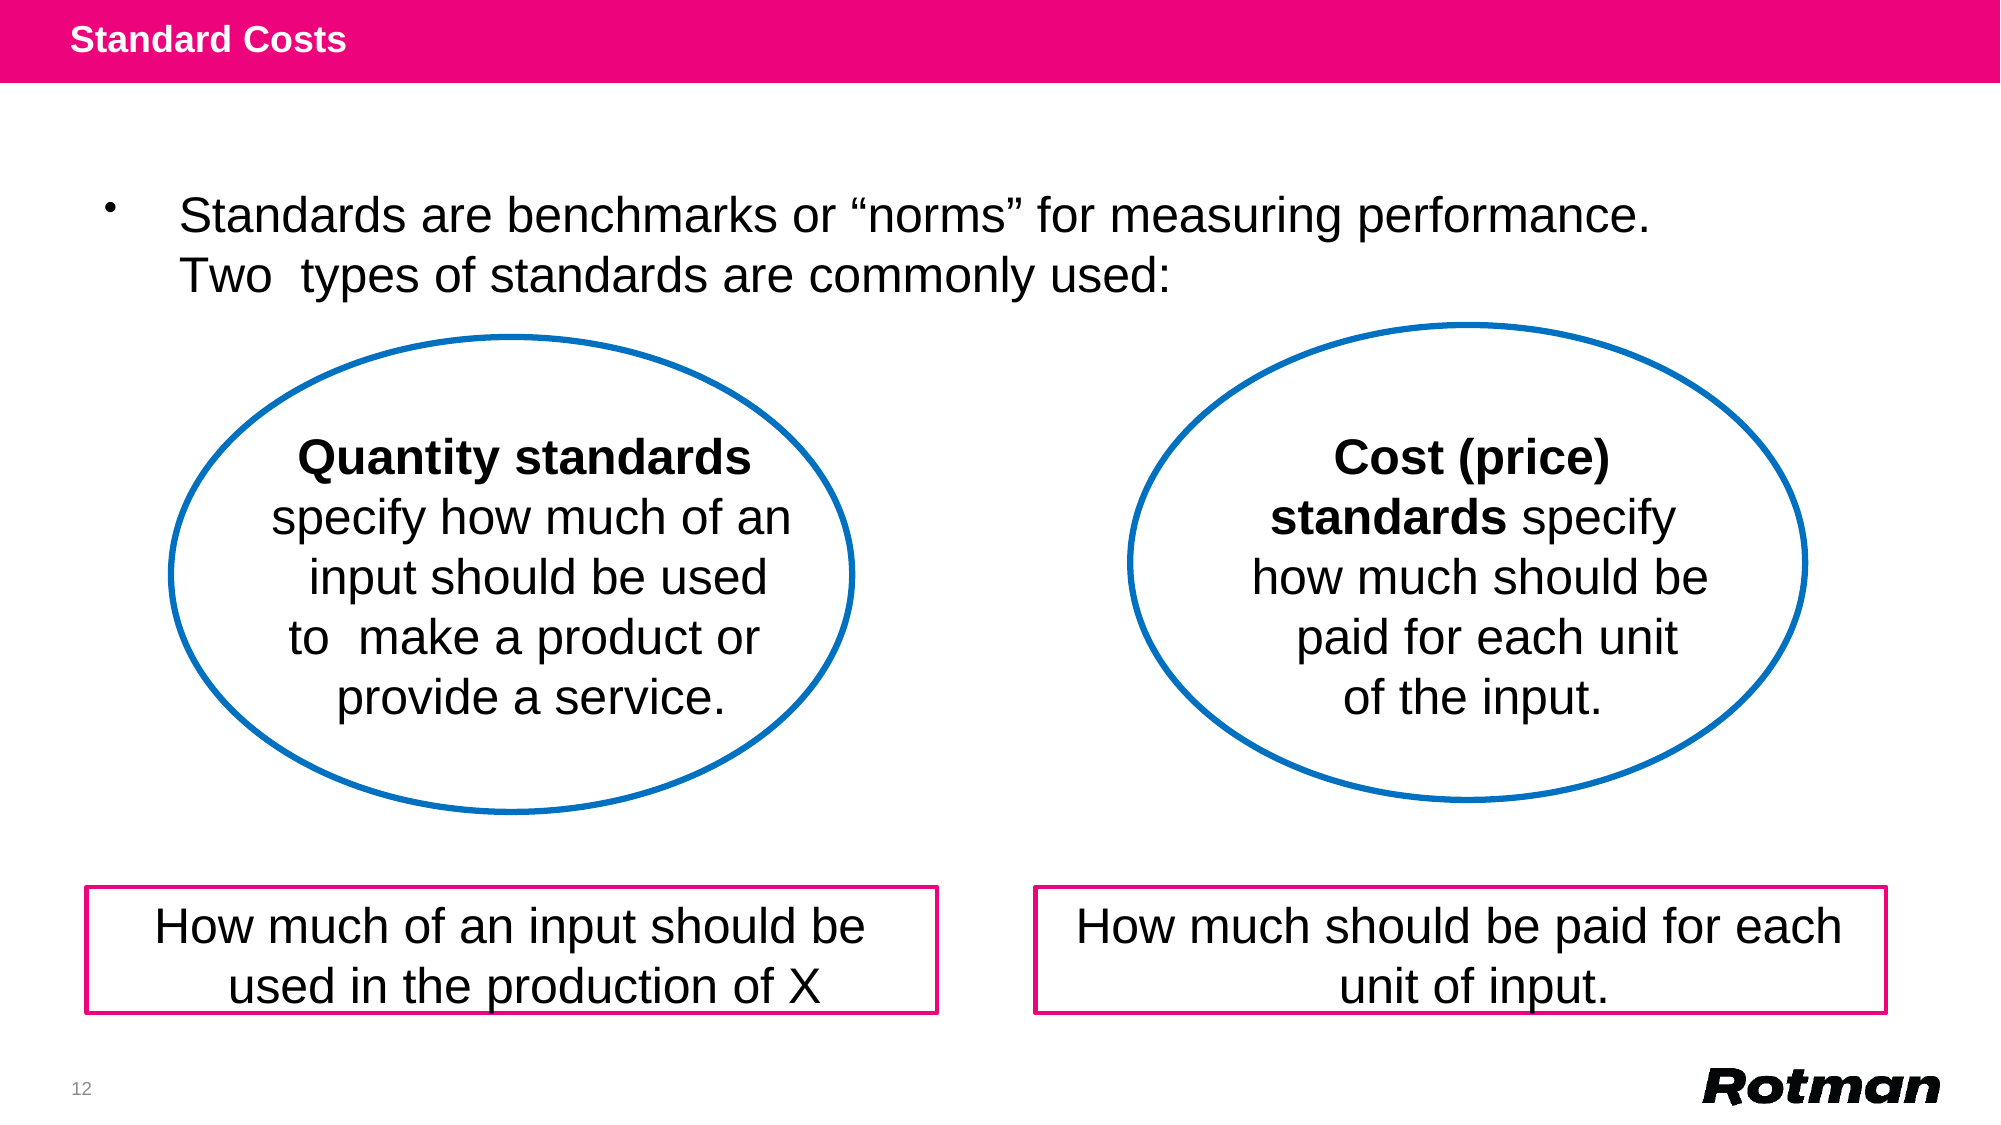

Standard Costs
Standards are benchmarks or “norms” for measuring performance.	Two  types of standards are commonly used:

Cost (price)  standards specify  how much should be  paid for each unit
of the input.
Quantity standards  specify how much of an  input should be used to  make a product or  provide a service.
How much of an input should be  used in the production of X
How much should be paid for each  unit of input.
12